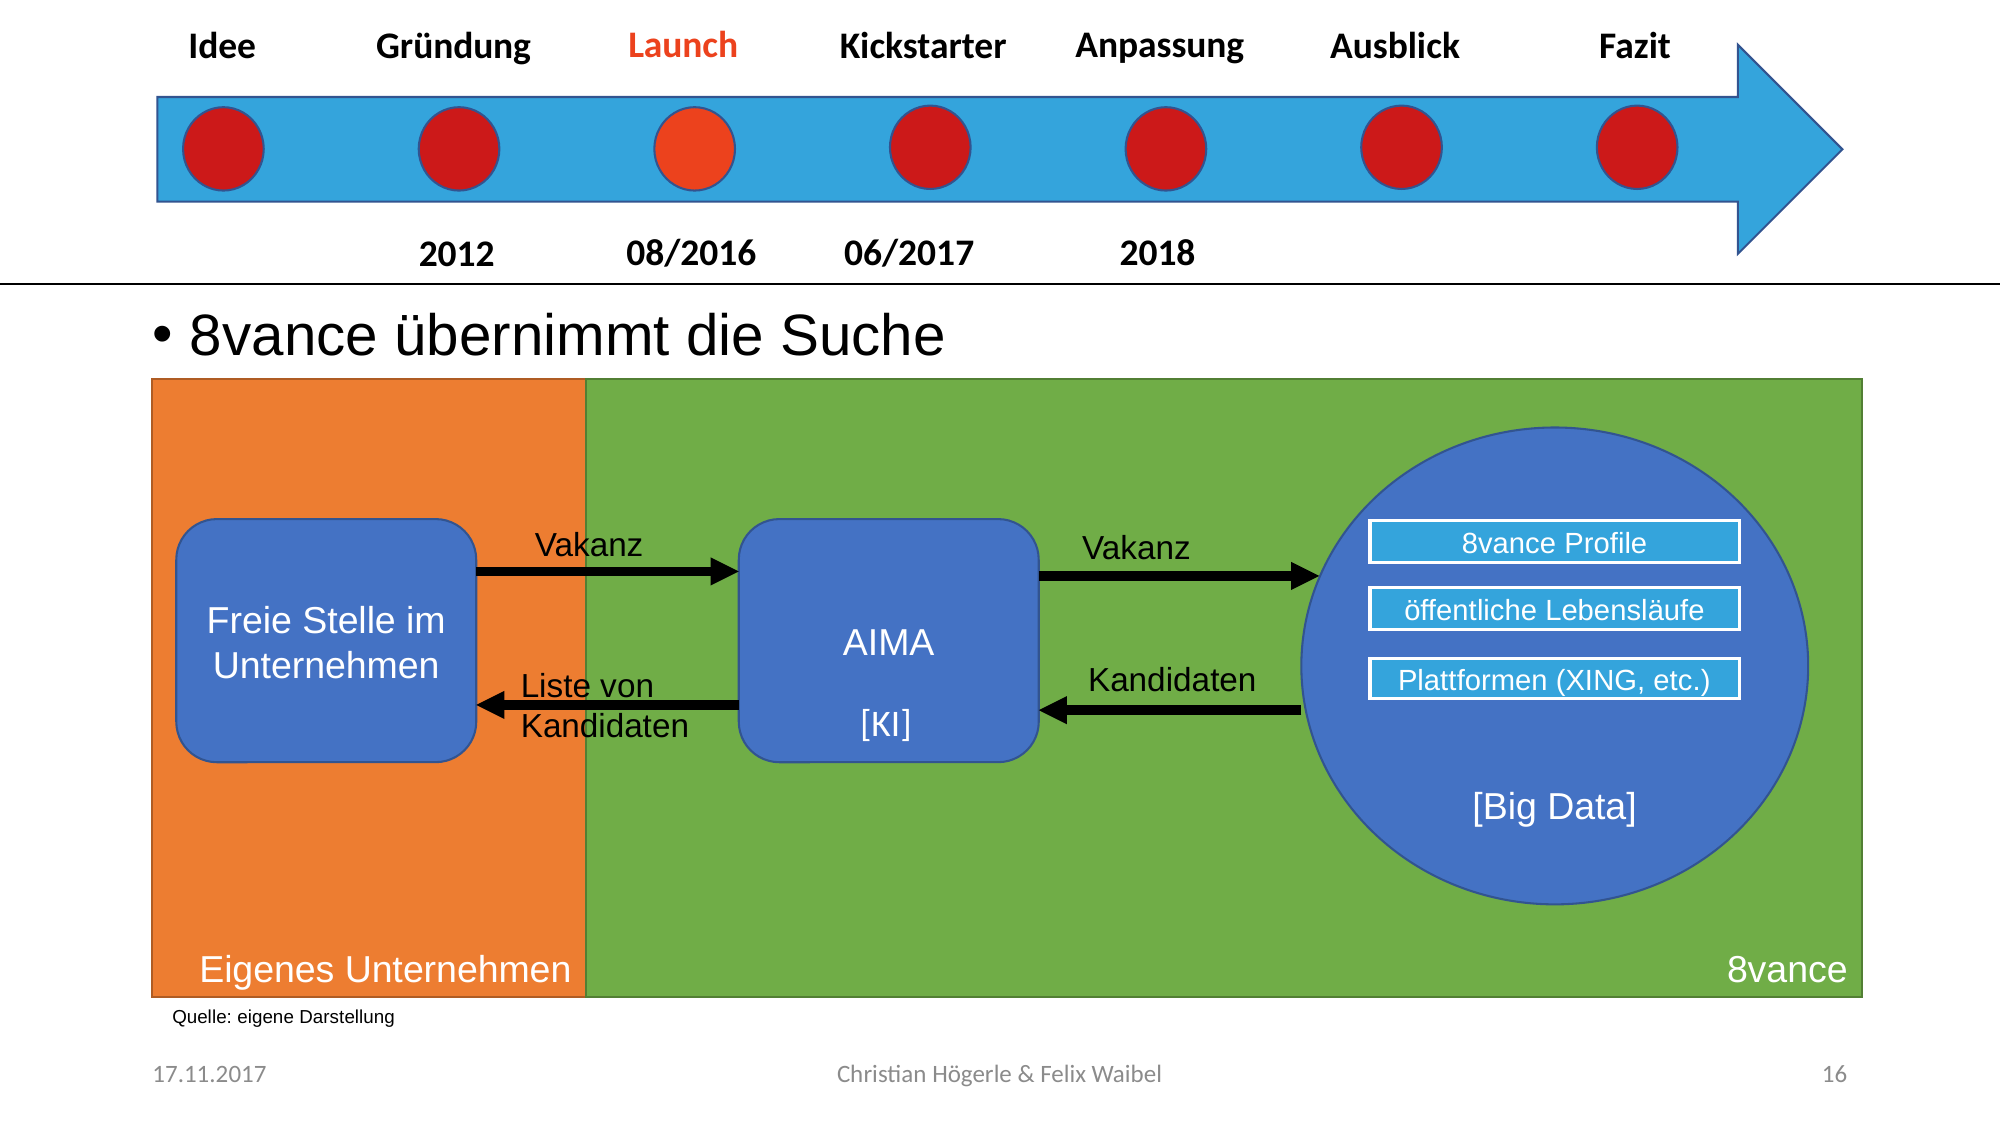

Anpassung
Launch
Idee
Gründung
Kickstarter
Ausblick
Fazit

08/2016
06/2017
2018
2012
8vance übernimmt die Suche
Eigenes Unternehmen
8vance
[Big Data]
Vakanz
Freie Stelle im Unternehmen
AIMA
Vakanz
8vance Profile
öffentliche Lebensläufe
Kandidaten
Liste von Kandidaten
Plattformen (XING, etc.)
[KI]
Quelle: eigene Darstellung
17.11.2017
Christian Högerle & Felix Waibel
16